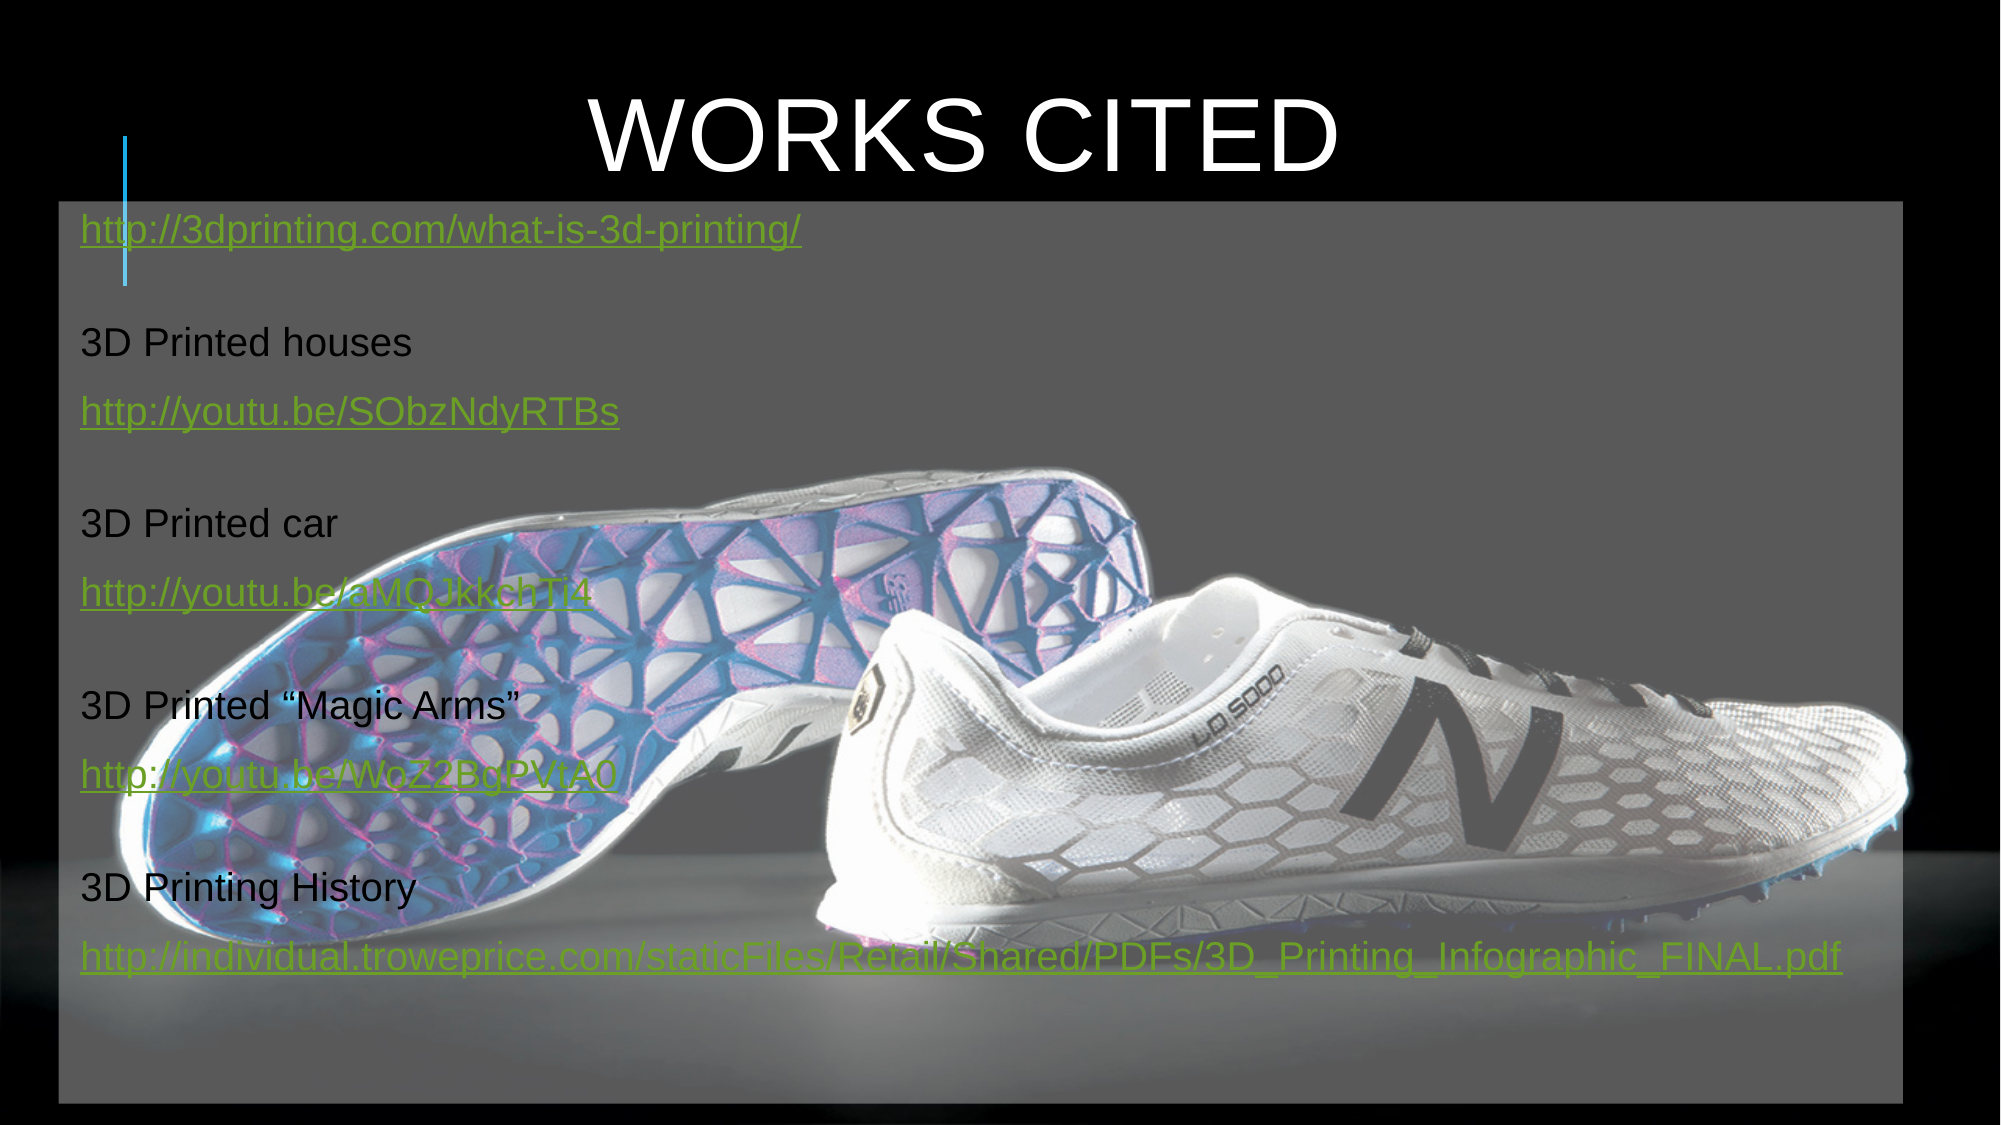

# Works Cited
http://3dprinting.com/what-is-3d-printing/
3D Printed houses
http://youtu.be/SObzNdyRTBs
3D Printed car
http://youtu.be/aMQJkkchTi4
3D Printed “Magic Arms”
http://youtu.be/WoZ2BgPVtA0
3D Printing History
http://individual.troweprice.com/staticFiles/Retail/Shared/PDFs/3D_Printing_Infographic_FINAL.pdf